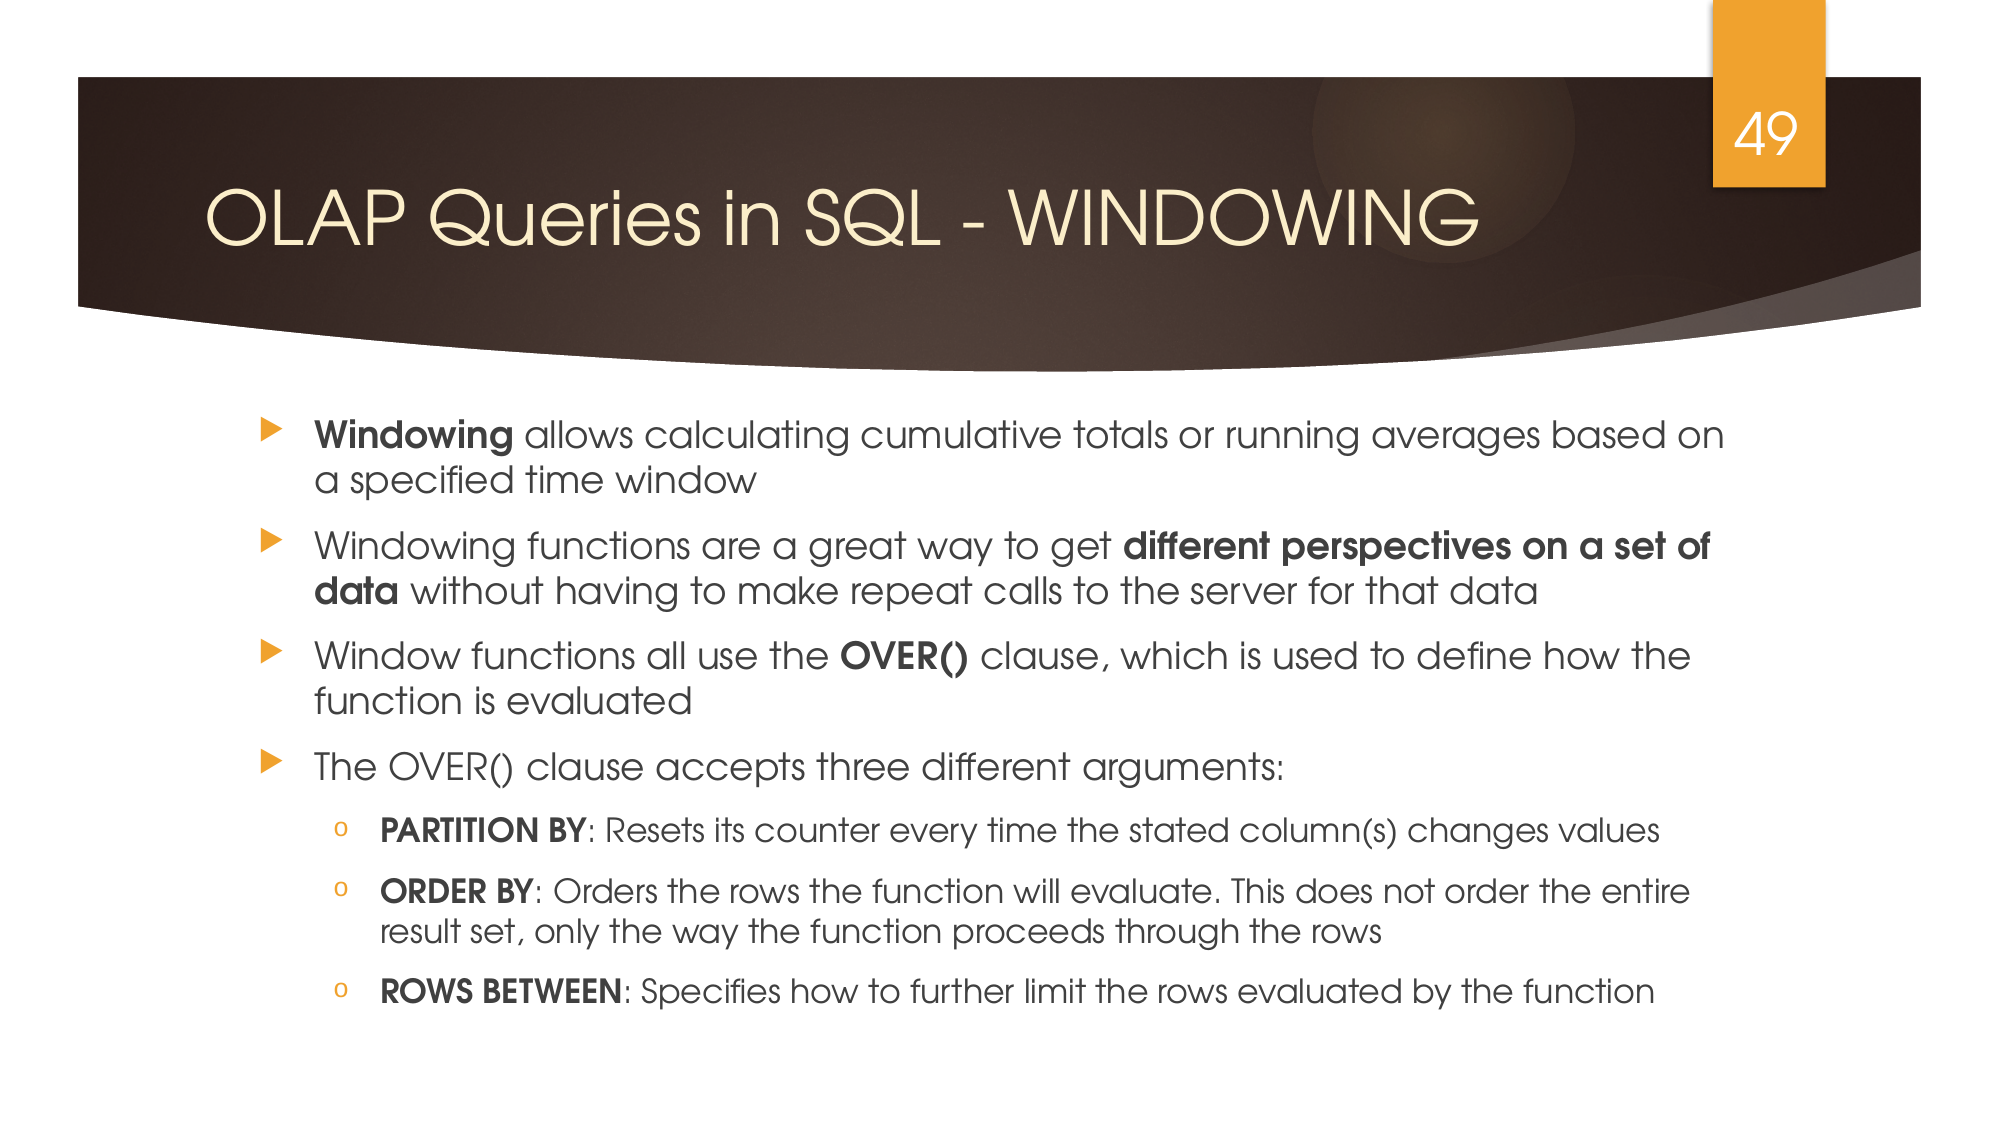

49
# OLAP Queries in SQL - WINDOWING
Windowing allows calculating cumulative totals or running averages based on a specified time window
Windowing functions are a great way to get different perspectives on a set of data without having to make repeat calls to the server for that data
Window functions all use the OVER() clause, which is used to define how the function is evaluated
The OVER() clause accepts three different arguments:
PARTITION BY: Resets its counter every time the stated column(s) changes values
ORDER BY: Orders the rows the function will evaluate. This does not order the entire result set, only the way the function proceeds through the rows
ROWS BETWEEN: Specifies how to further limit the rows evaluated by the function